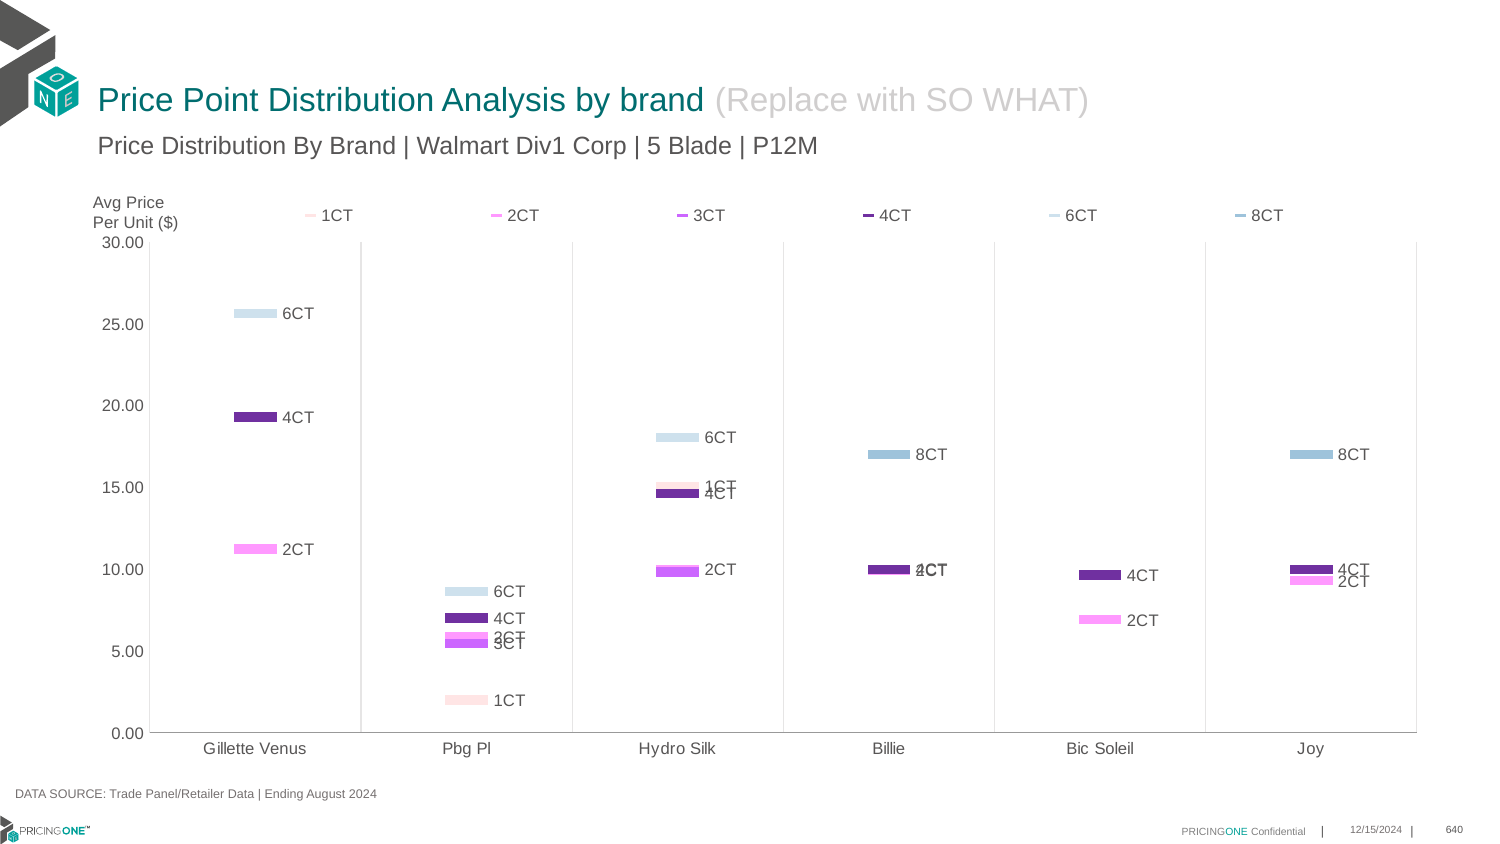

# Price Point Distribution Analysis by brand (Replace with SO WHAT)
Price Distribution By Brand | Walmart Div1 Corp | 5 Blade | P12M

### Chart

| Category | 1CT | 2CT | 3CT | 4CT | 6CT | 8CT |
|---|---|---|---|---|---|---|
| Gillette Venus | None | 11.224646087232163 | None | 19.306019227900794 | 25.623283652153503 | None |
| Pbg Pl | 2.0001920300891283 | 5.851078938025169 | 5.4721949258531355 | 7.020211801549365 | 8.639482187212431 | None |
| Hydro Silk | 15.061130664320281 | 9.970596242853253 | 9.828540604888211 | 14.621836273592441 | 18.03209154798184 | None |
| Billie | None | 9.921049540554948 | None | 9.982807817054645 | None | 17.026376200515344 |
| Bic Soleil | None | 6.9090013255197436 | None | 9.636194029850746 | None | None |
| Joy | None | 9.288914978964876 | None | 9.98776648293309 | None | 17.01246719160105 |
Avg Price
Per Unit ($)
DATA SOURCE: Trade Panel/Retailer Data | Ending August 2024
12/15/2024
640